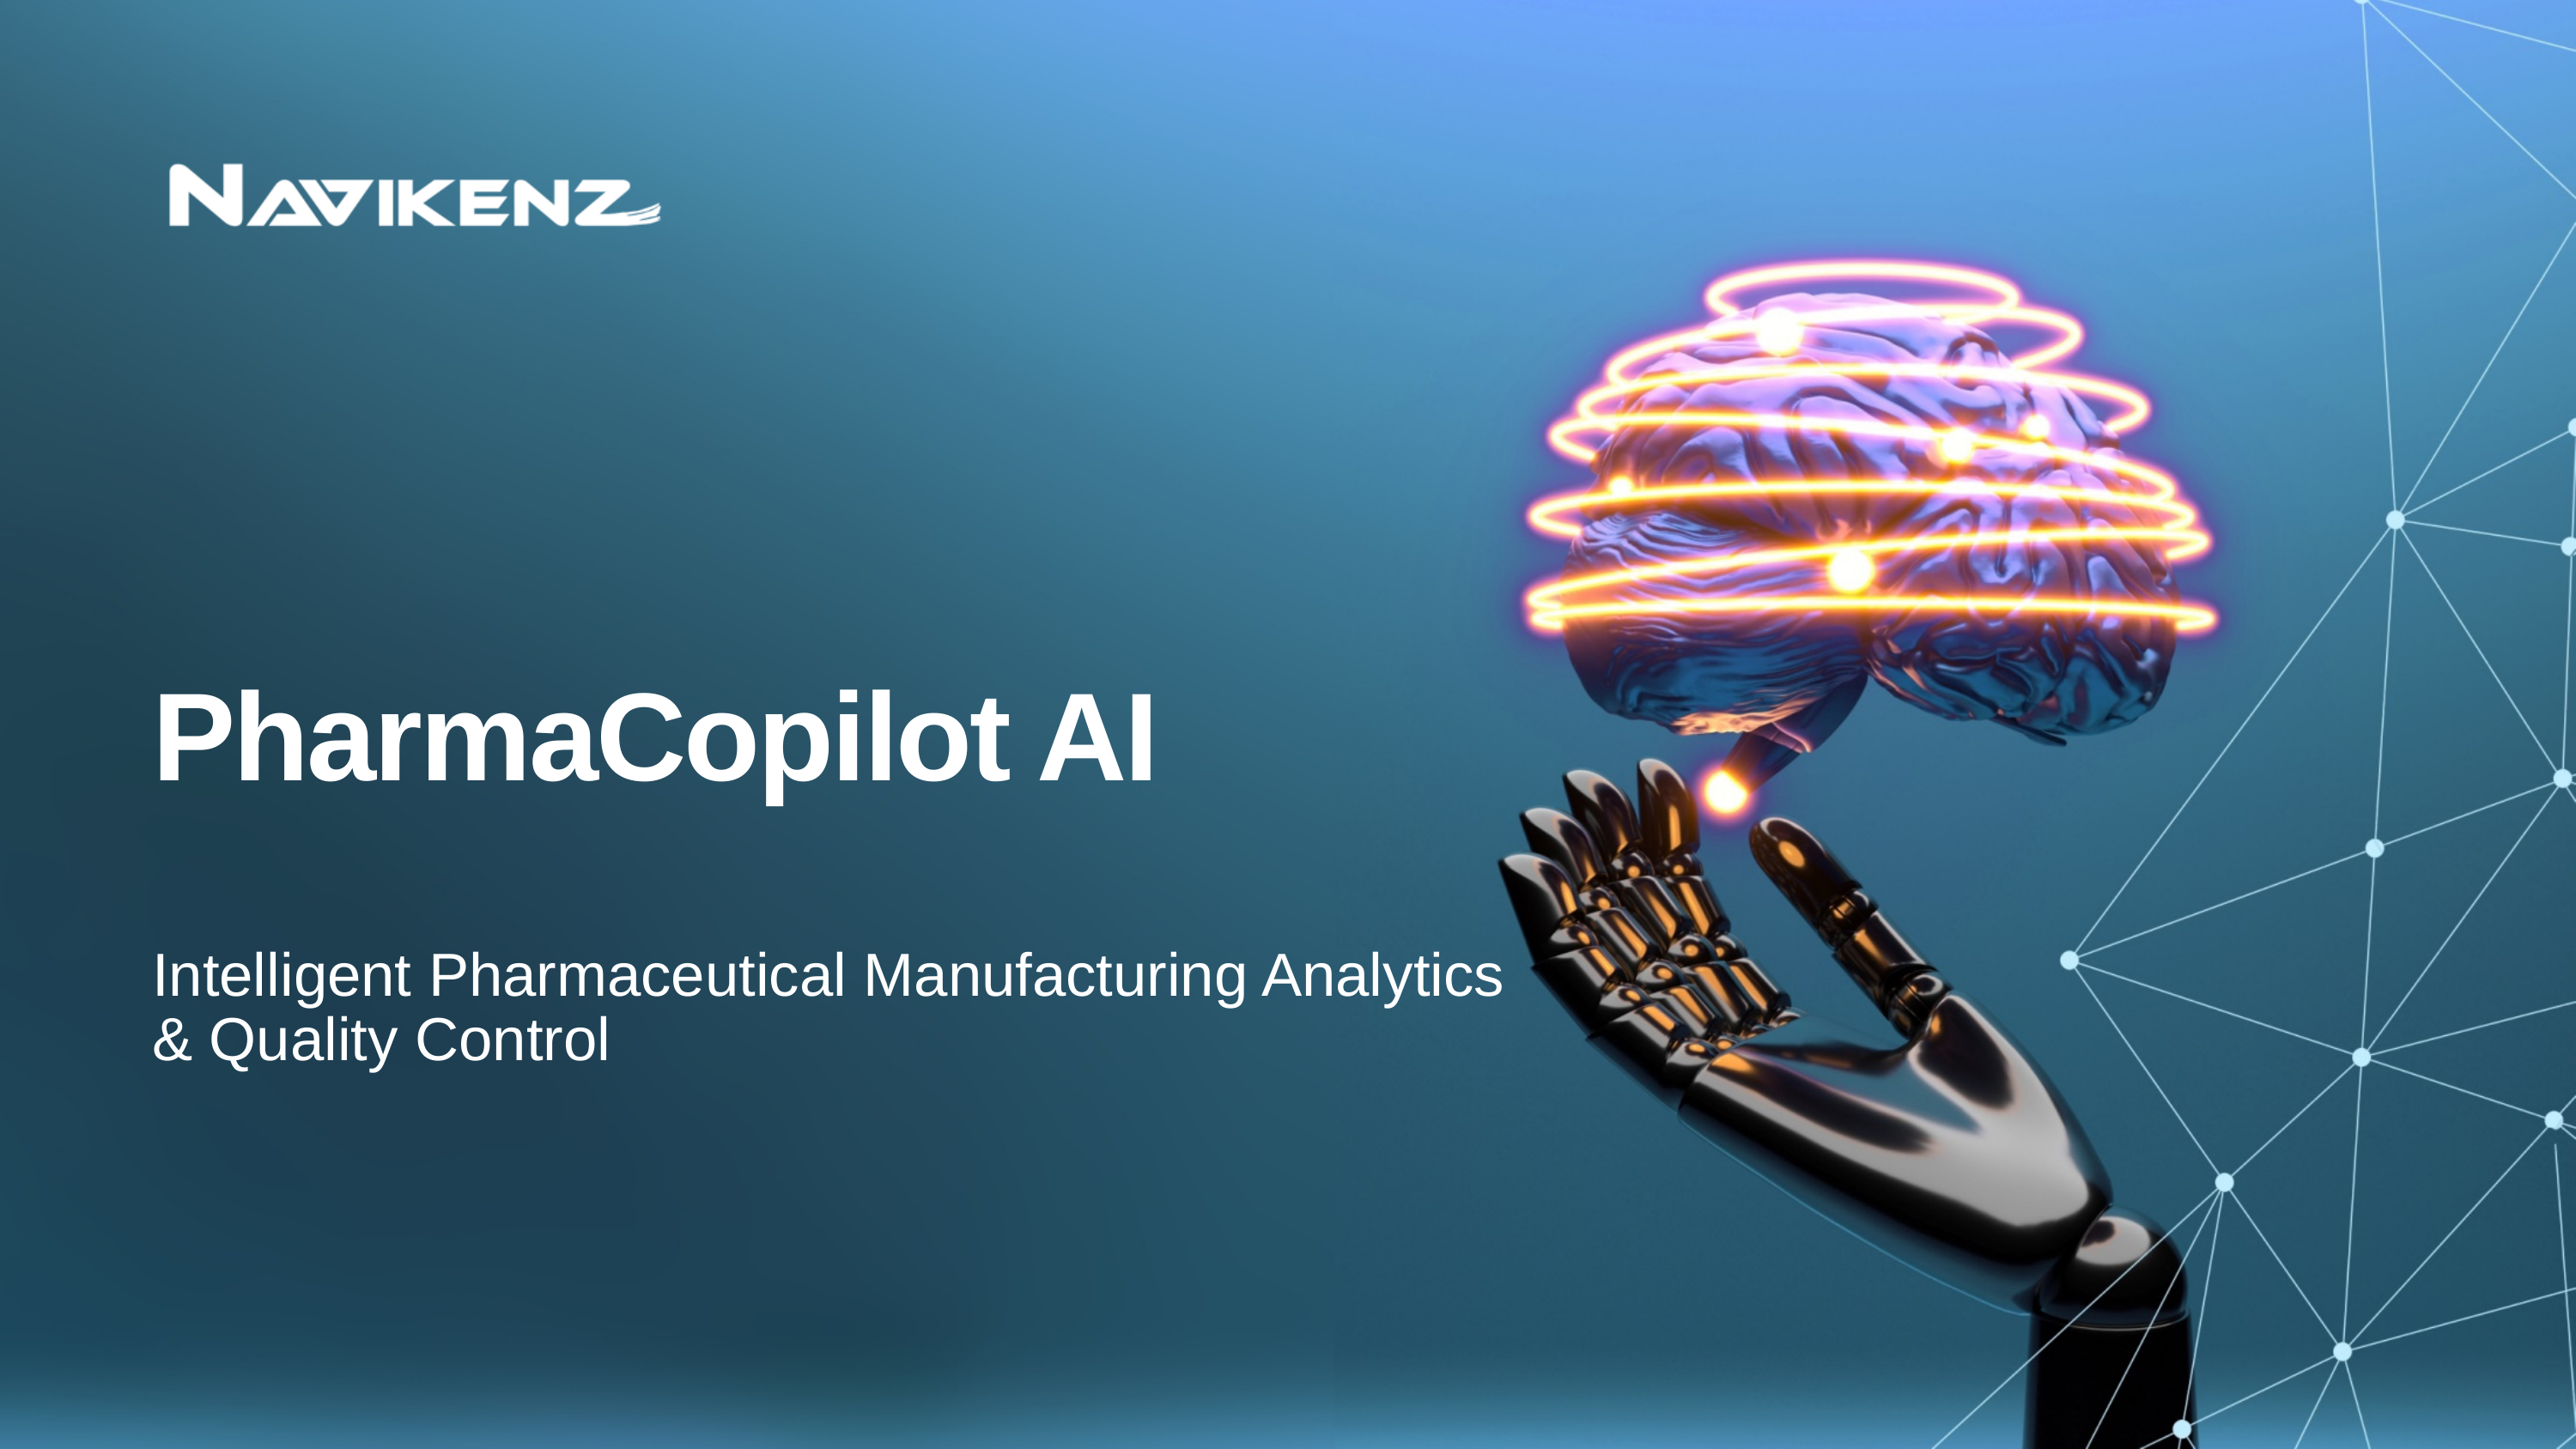

PharmaCopilot AI

Intelligent Pharmaceutical Manufacturing Analytics & Quality Control